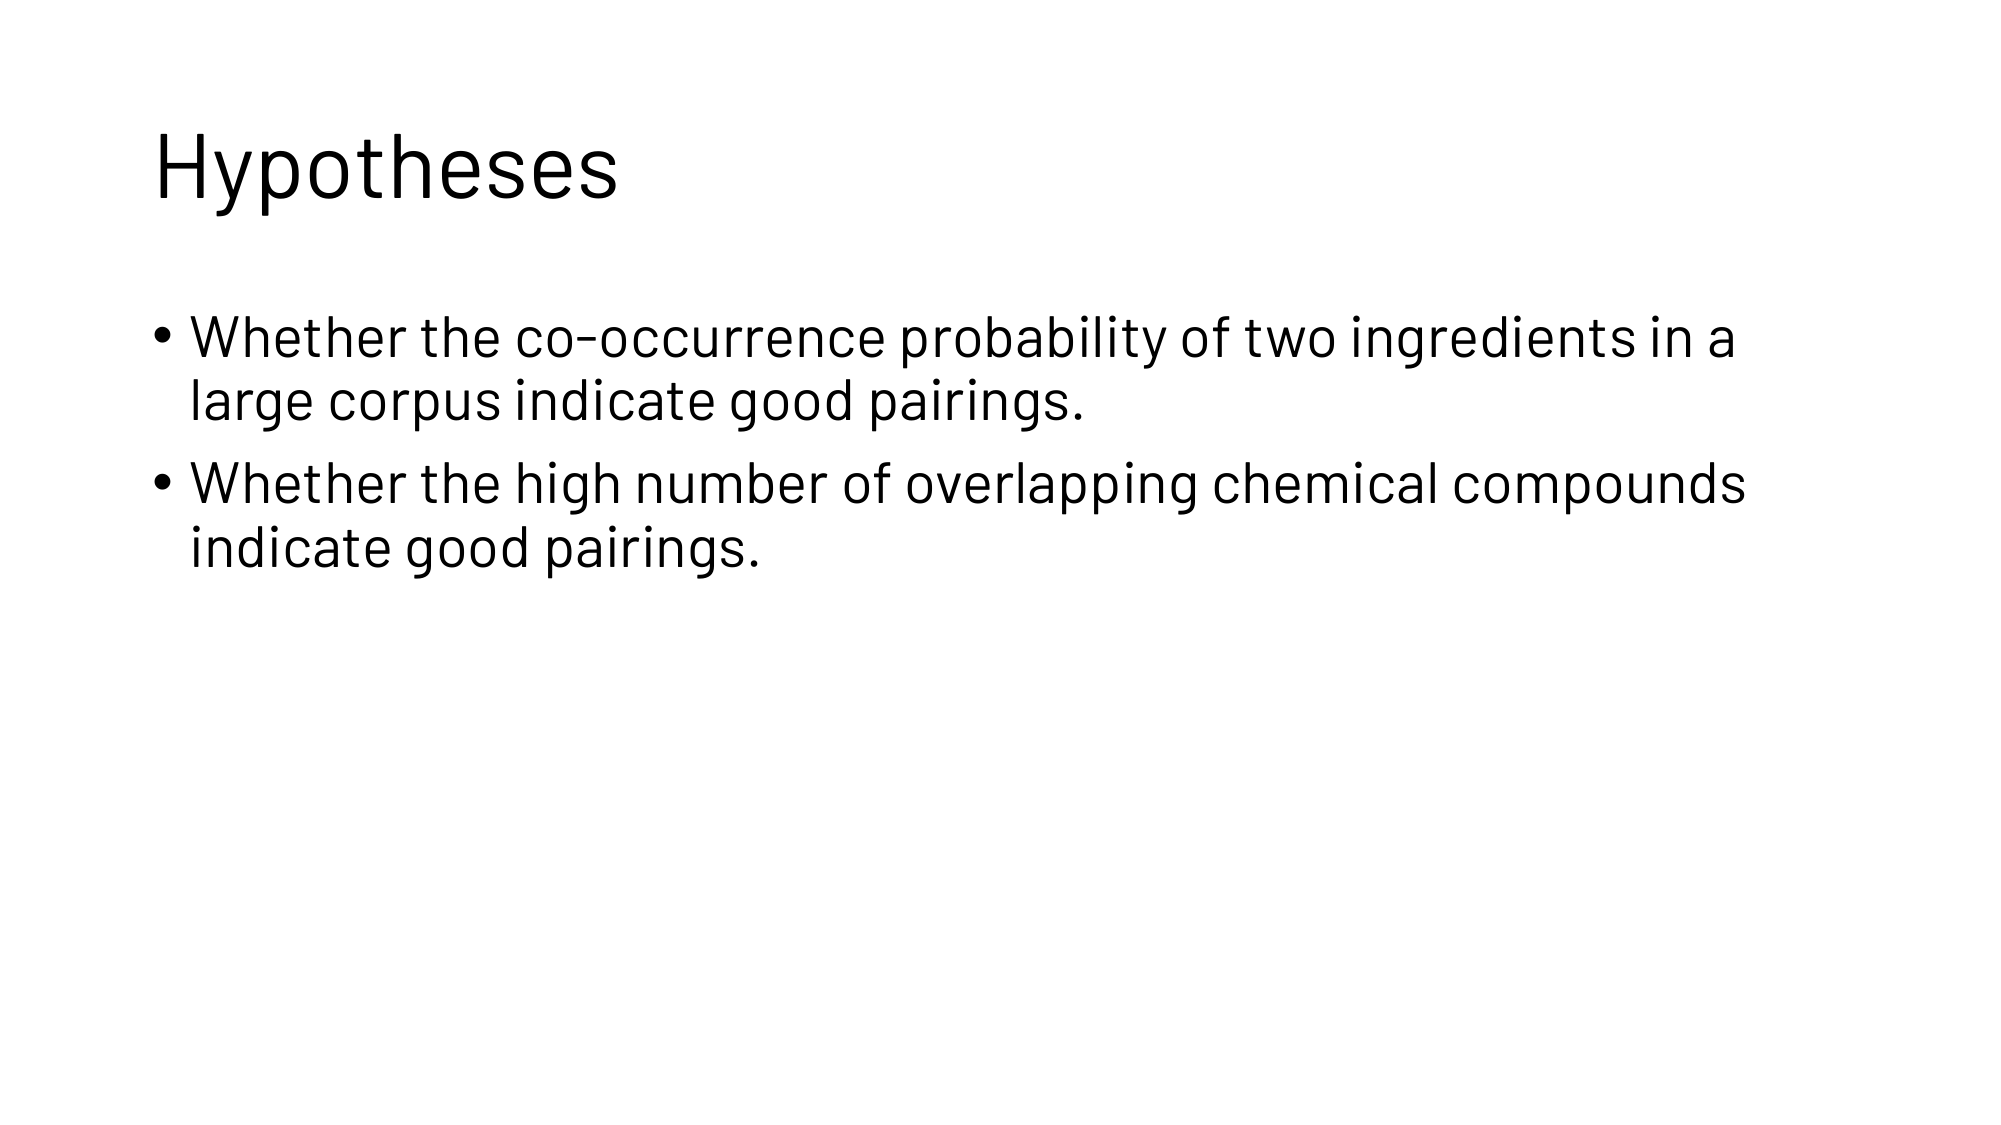

# Hypotheses
Whether the co-occurrence probability of two ingredients in a large corpus indicate good pairings.
Whether the high number of overlapping chemical compounds indicate good pairings.